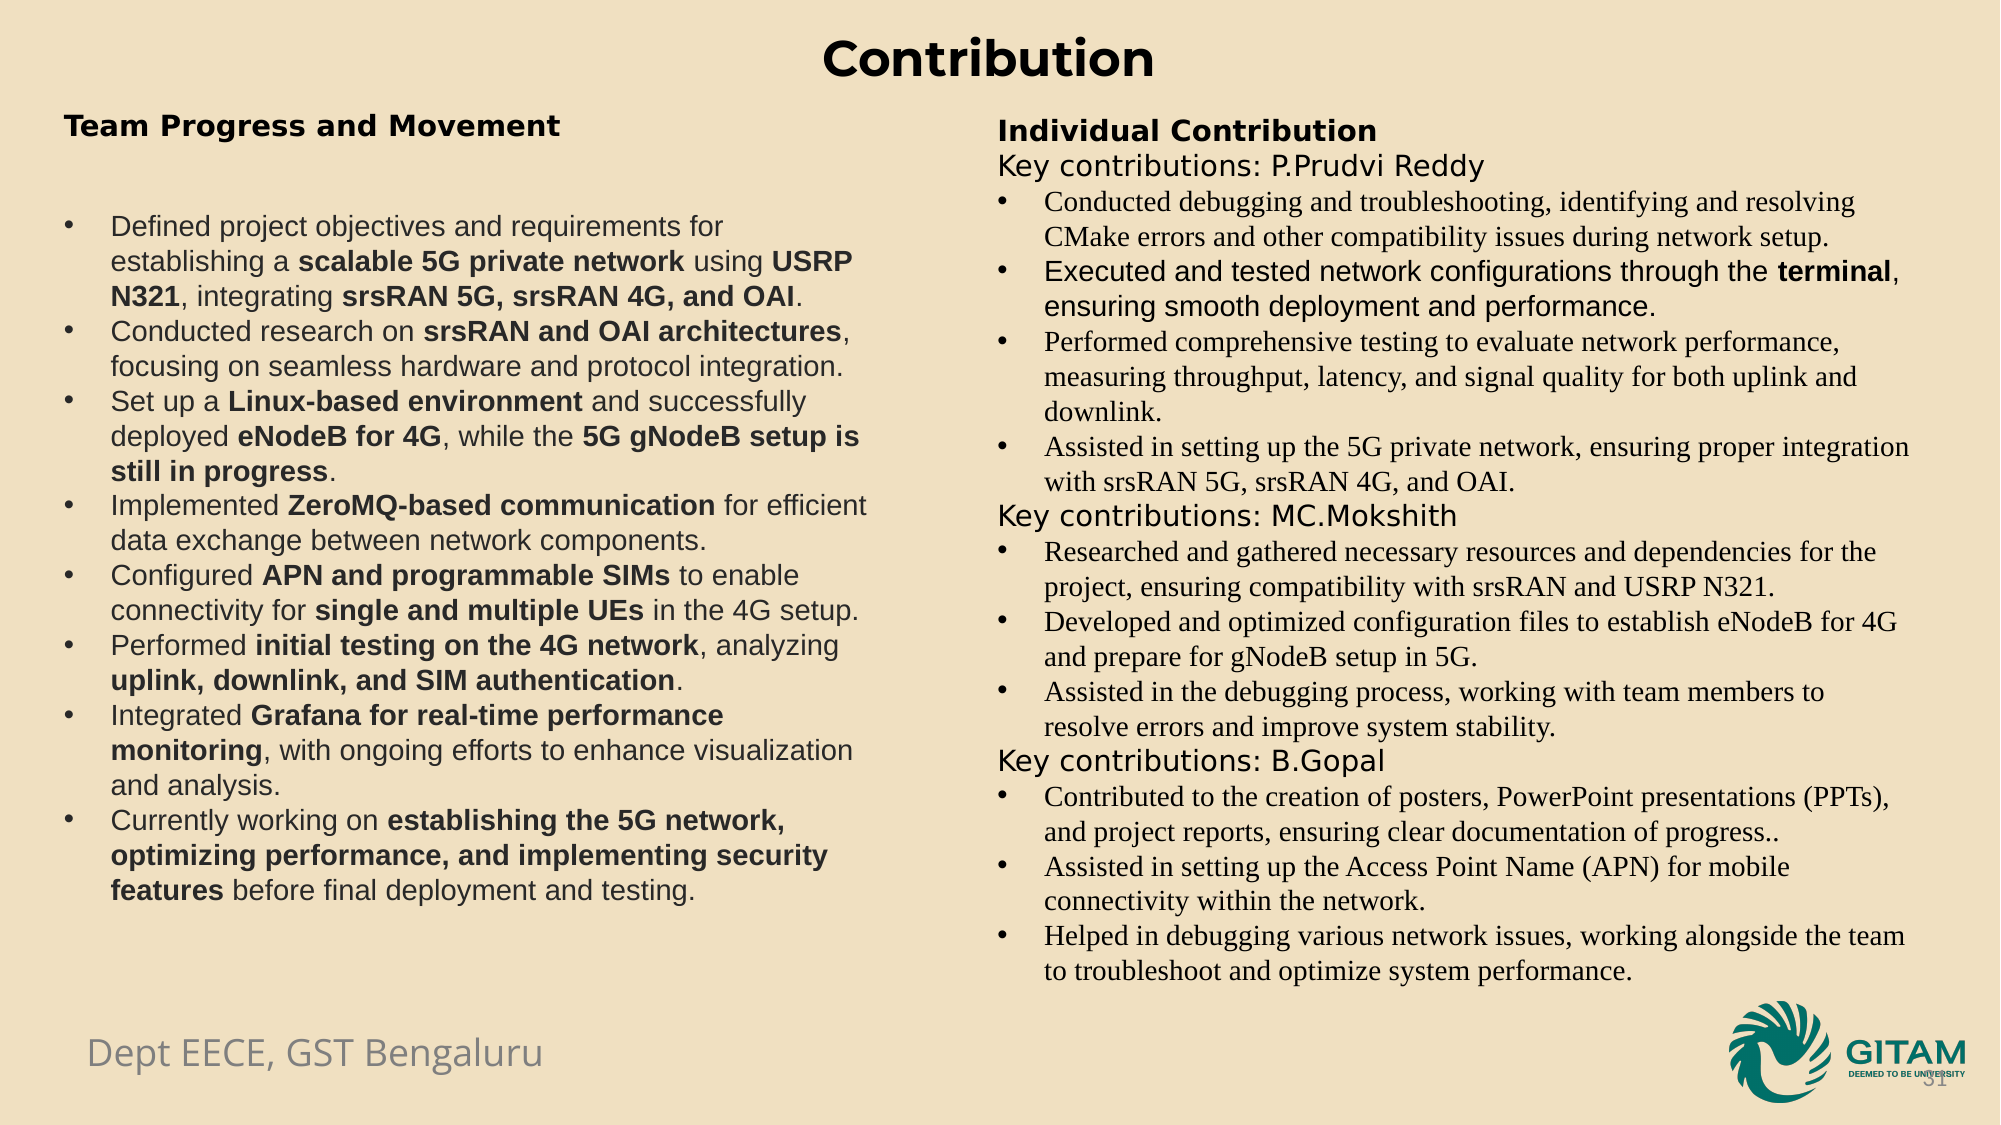

Contribution
Team Progress and Movement

Individual Contribution
Key contributions: P.Prudvi Reddy
Conducted debugging and troubleshooting, identifying and resolving CMake errors and other compatibility issues during network setup.
Executed and tested network configurations through the terminal, ensuring smooth deployment and performance.
Performed comprehensive testing to evaluate network performance, measuring throughput, latency, and signal quality for both uplink and downlink.
Assisted in setting up the 5G private network, ensuring proper integration with srsRAN 5G, srsRAN 4G, and OAI.
Key contributions: MC.Mokshith
Researched and gathered necessary resources and dependencies for the project, ensuring compatibility with srsRAN and USRP N321.
Developed and optimized configuration files to establish eNodeB for 4G and prepare for gNodeB setup in 5G.
Assisted in the debugging process, working with team members to resolve errors and improve system stability.
Key contributions: B.Gopal
Contributed to the creation of posters, PowerPoint presentations (PPTs), and project reports, ensuring clear documentation of progress..
Assisted in setting up the Access Point Name (APN) for mobile connectivity within the network.
Helped in debugging various network issues, working alongside the team to troubleshoot and optimize system performance.

Defined project objectives and requirements for establishing a scalable 5G private network using USRP N321, integrating srsRAN 5G, srsRAN 4G, and OAI.
Conducted research on srsRAN and OAI architectures, focusing on seamless hardware and protocol integration.
Set up a Linux-based environment and successfully deployed eNodeB for 4G, while the 5G gNodeB setup is still in progress.
Implemented ZeroMQ-based communication for efficient data exchange between network components.
Configured APN and programmable SIMs to enable connectivity for single and multiple UEs in the 4G setup.
Performed initial testing on the 4G network, analyzing uplink, downlink, and SIM authentication.
Integrated Grafana for real-time performance monitoring, with ongoing efforts to enhance visualization and analysis.
Currently working on establishing the 5G network, optimizing performance, and implementing security features before final deployment and testing.
31